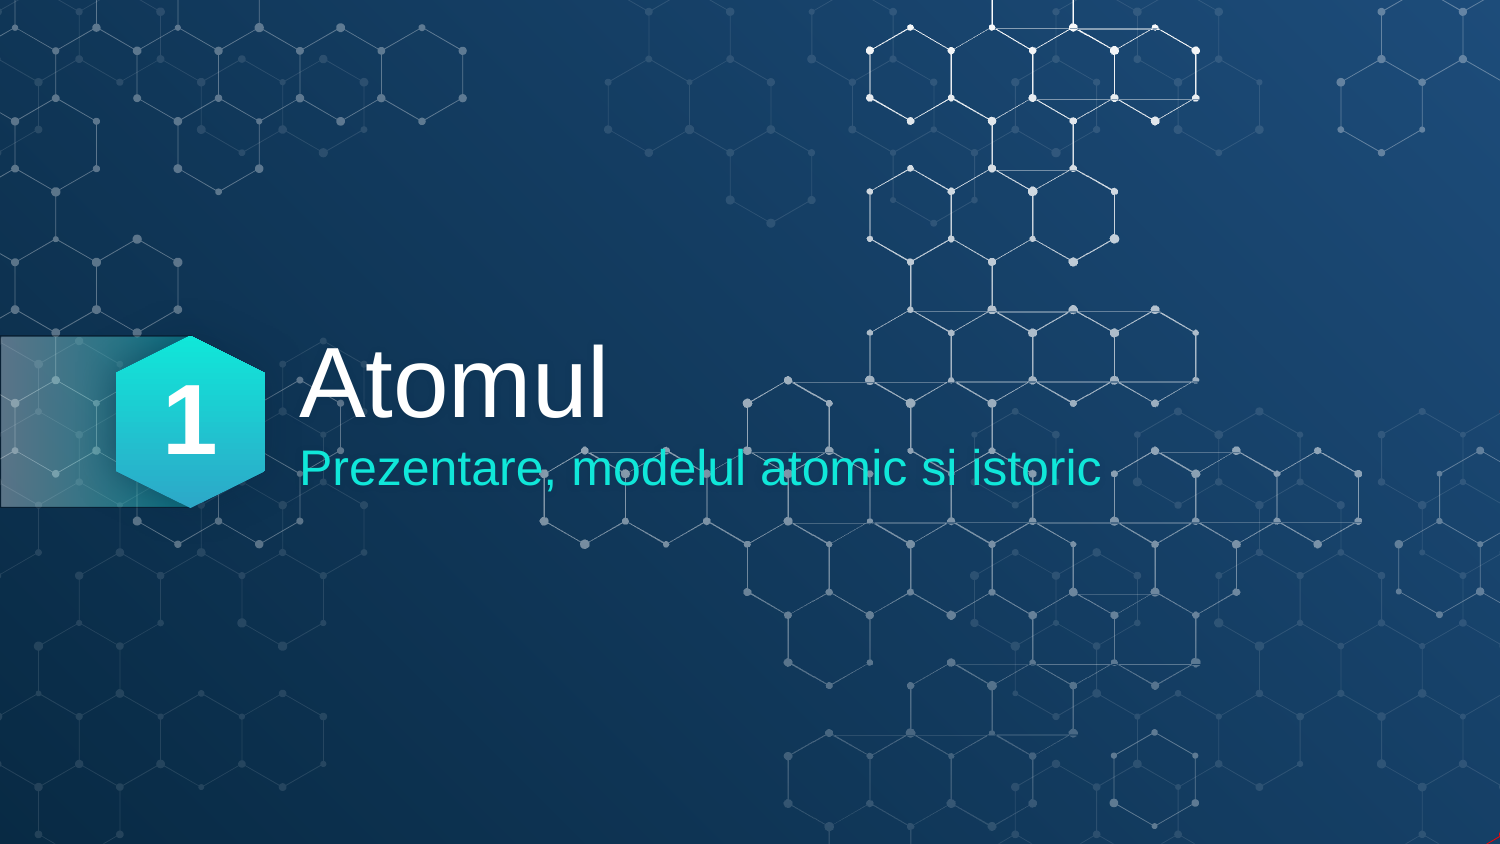

1
# Atomul
Prezentare, modelul atomic si istoric